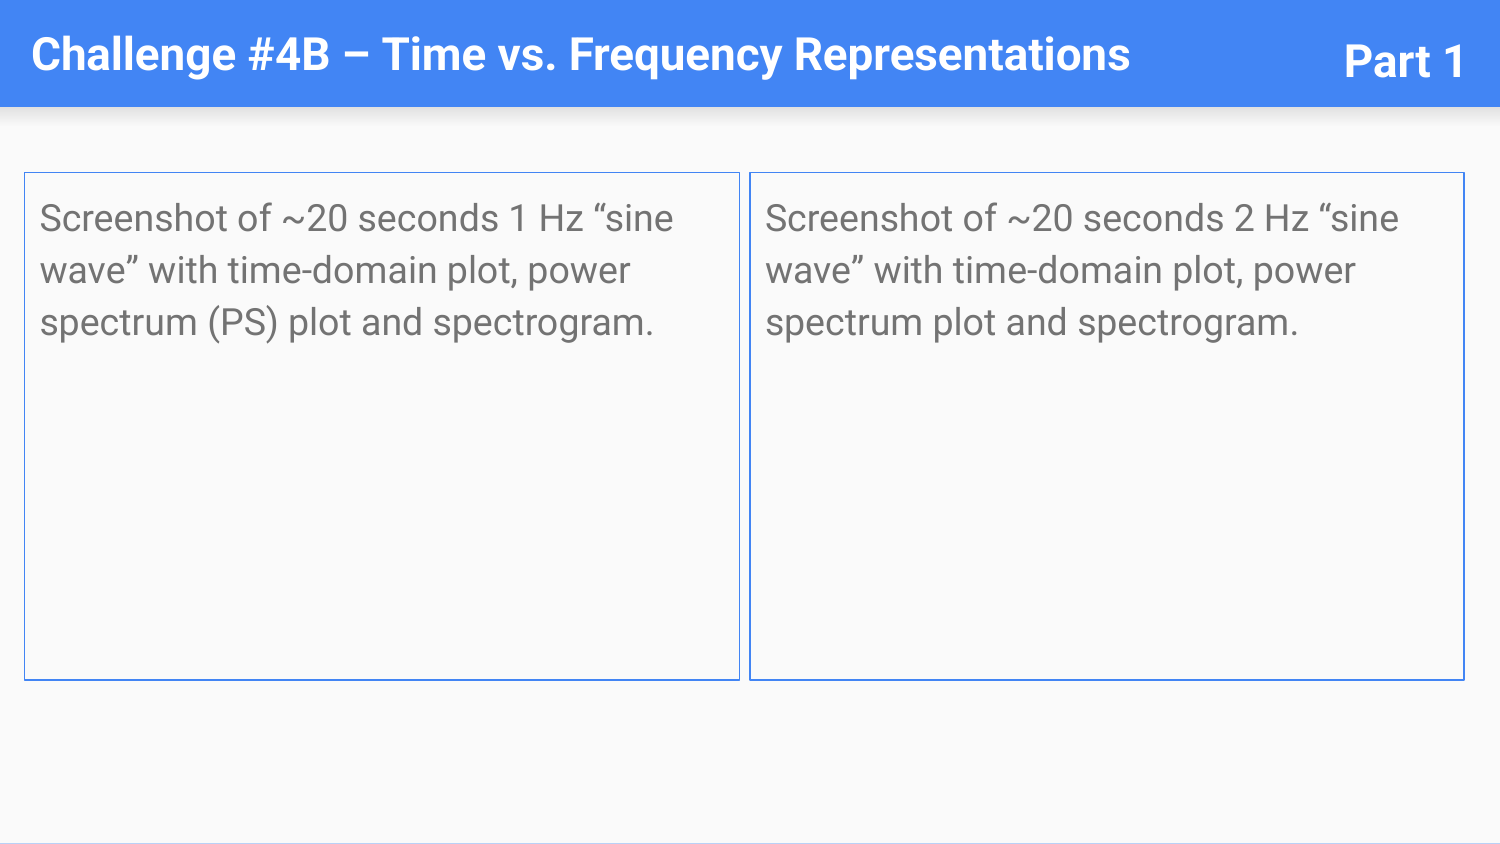

# Challenge #4B – Time vs. Frequency Representations
Part 1
Screenshot of ~20 seconds 1 Hz “sine wave” with time-domain plot, power spectrum (PS) plot and spectrogram.
Screenshot of ~20 seconds 2 Hz “sine wave” with time-domain plot, power spectrum plot and spectrogram.